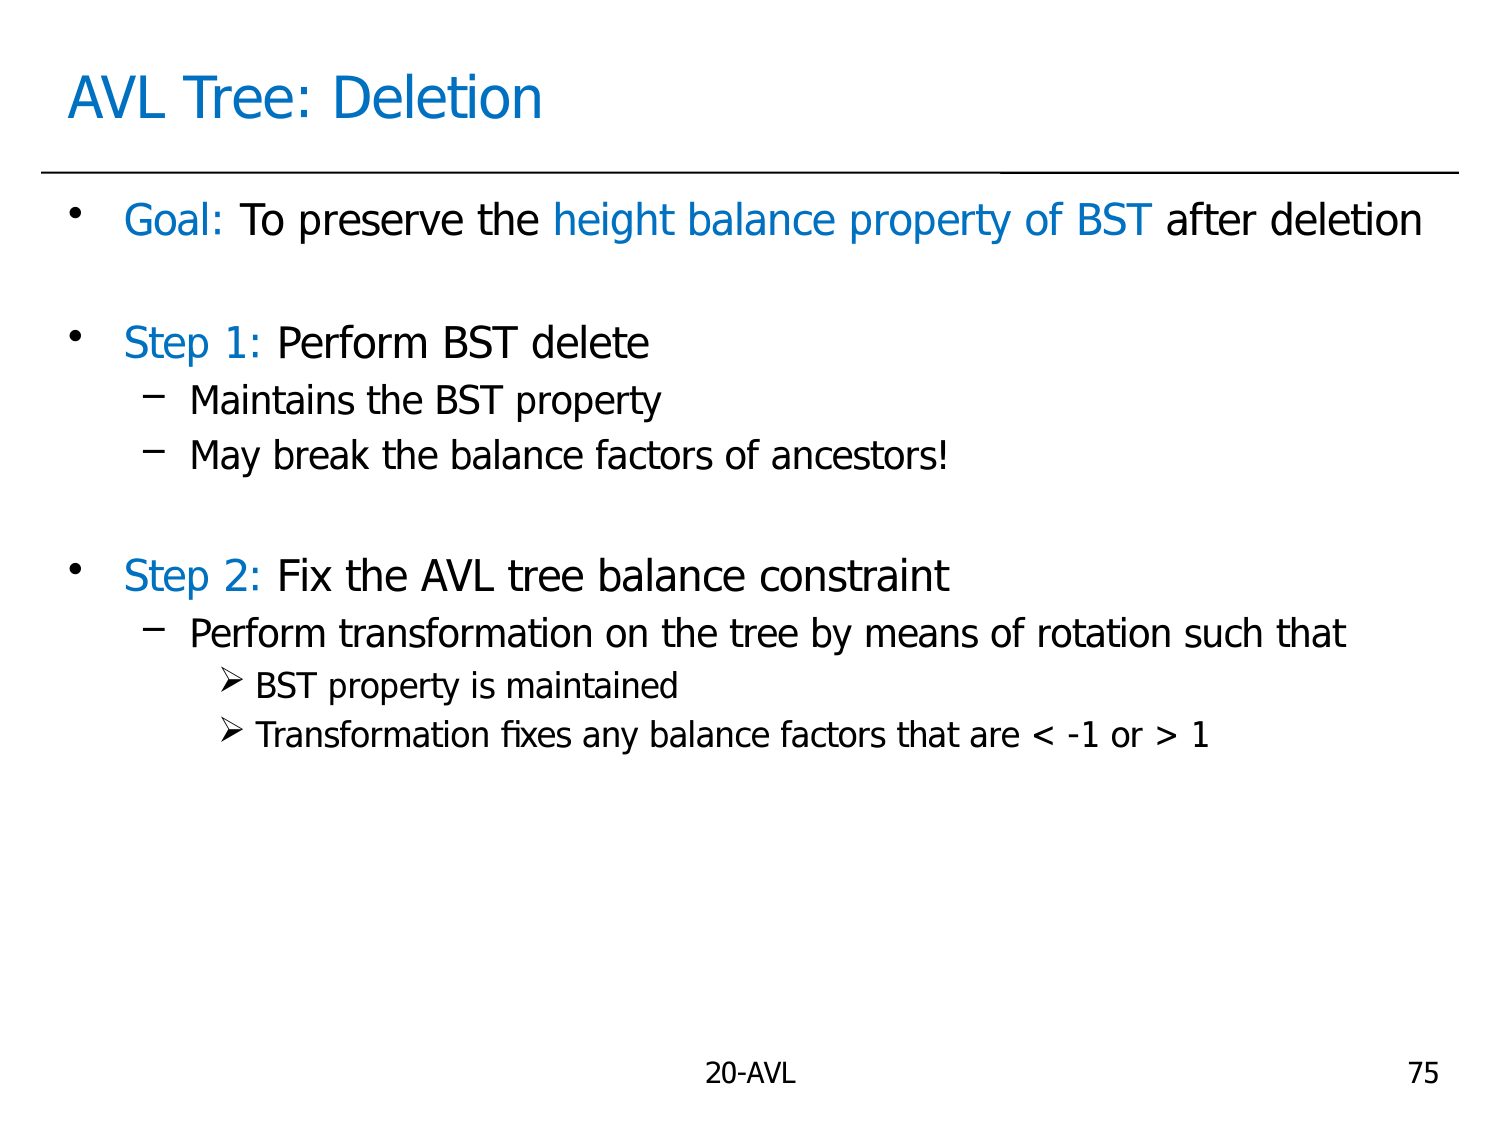

# AVL Tree: Deletion
Goal: To preserve the height balance property of BST after deletion

Step 1: Perform BST delete
Maintains the BST property
May break the balance factors of ancestors!

Step 2: Fix the AVL tree balance constraint
Perform transformation on the tree by means of rotation such that
BST property is maintained
Transformation fixes any balance factors that are < -1 or > 1

20-AVL
75